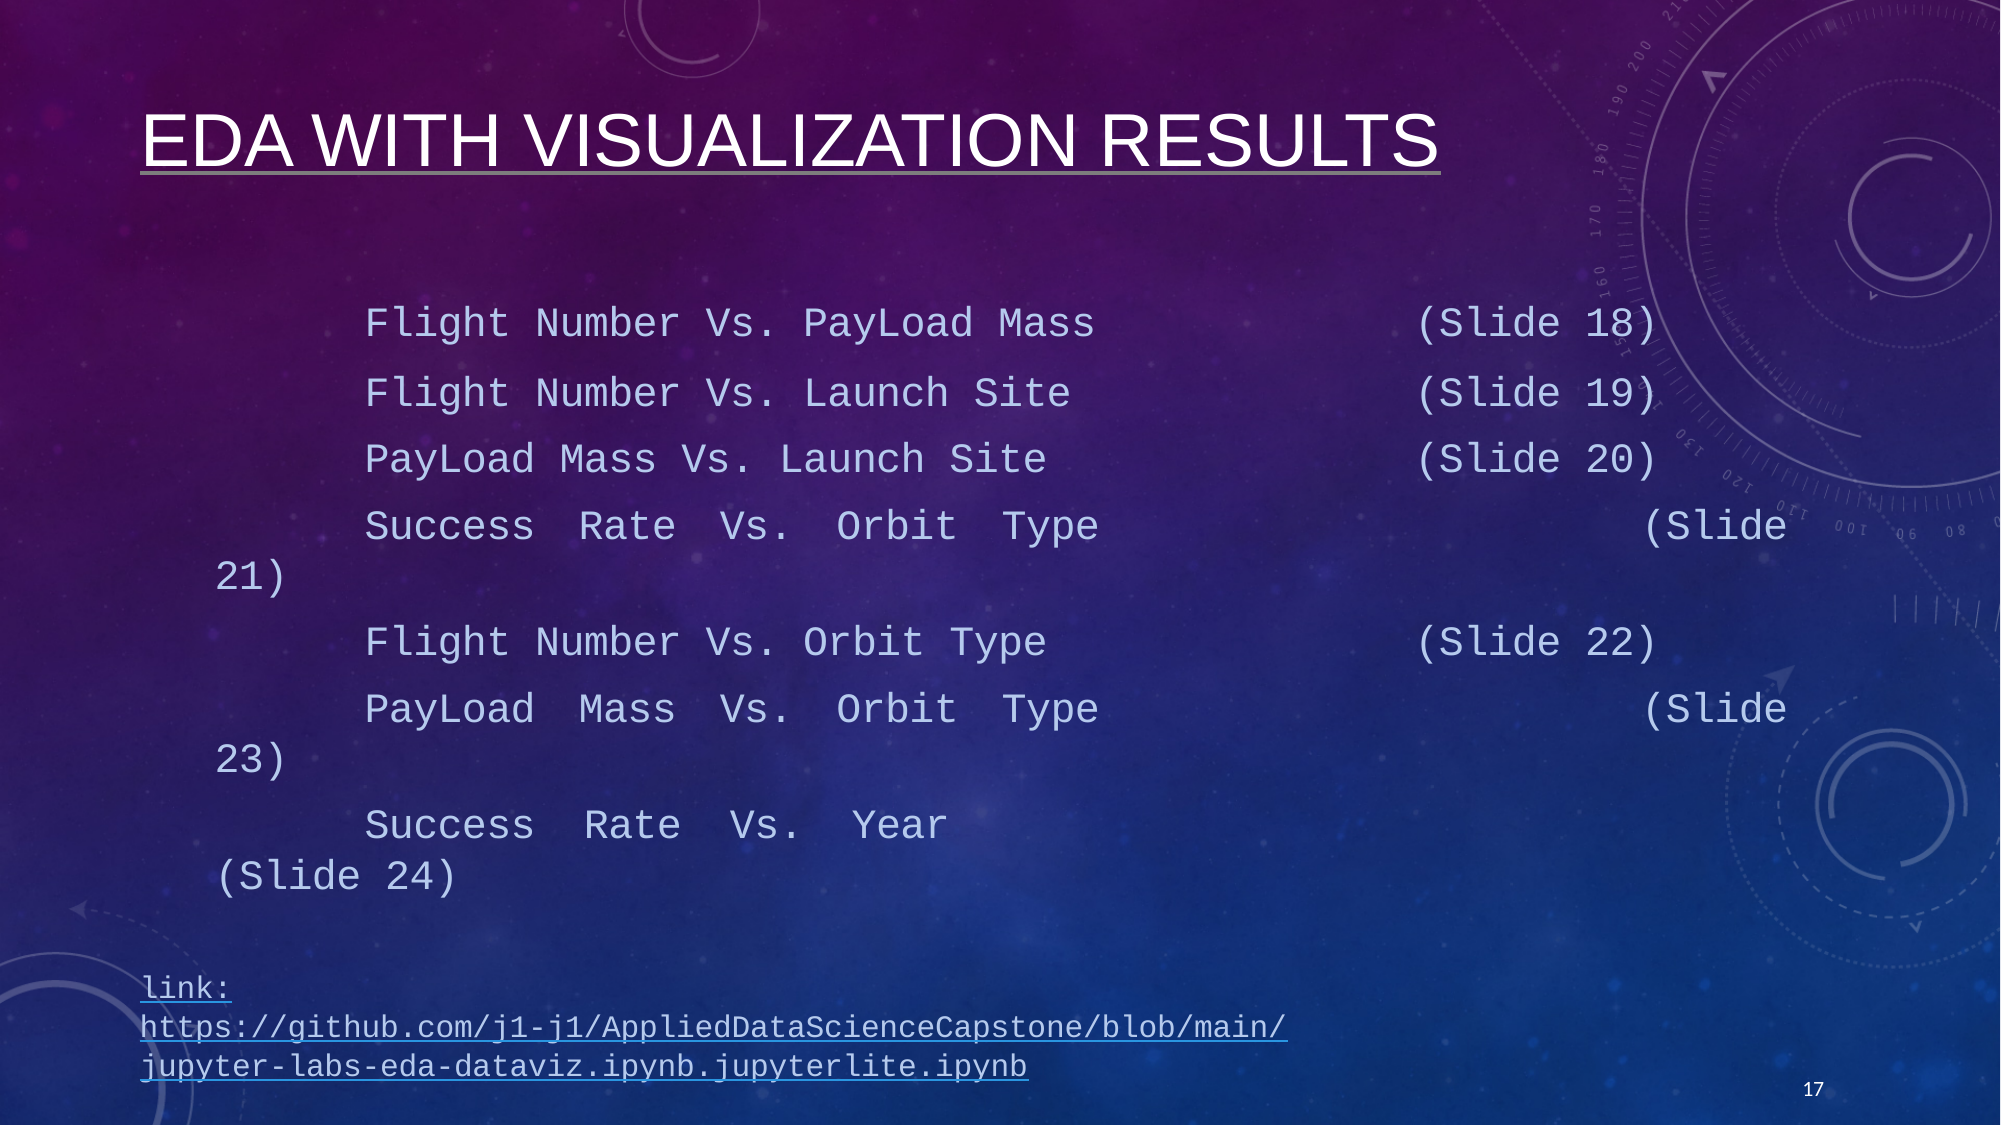

# EDA with visualization results

			Flight Number Vs. PayLoad Mass			(Slide 18)
			Flight Number Vs. Launch Site			(Slide 19)
			PayLoad Mass Vs. Launch Site			(Slide 20)
			Success Rate Vs. Orbit Type				(Slide 21)
			Flight Number Vs. Orbit Type			(Slide 22)
			PayLoad Mass Vs. Orbit Type				(Slide 23)
			Success Rate Vs. Year						(Slide 24)

link:
https://github.com/j1-j1/AppliedDataScienceCapstone/blob/main/
jupyter-labs-eda-dataviz.ipynb.jupyterlite.ipynb
17